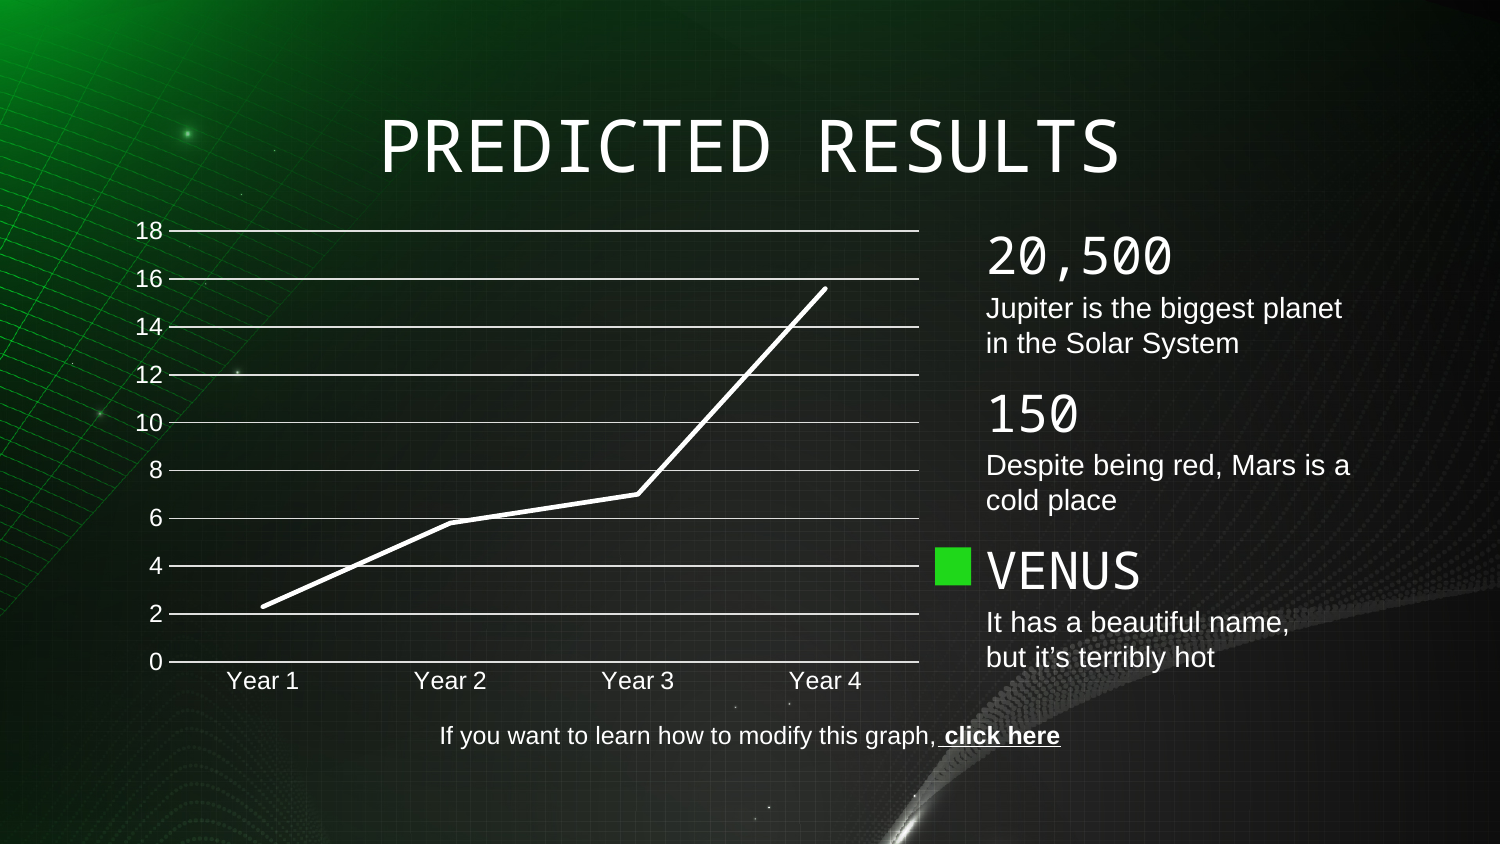

# PREDICTED RESULTS

### Chart

| Category | Serie 1 | Columna2 | Columna1 |
|---|---|---|---|
| Year 1 | 2.3 | None | None |
| Year 2 | 5.8 | None | None |
| Year 3 | 7.0 | None | None |
| Year 4 | 15.6 | None | None |
20,500
Jupiter is the biggest planet in the Solar System
150
Despite being red, Mars is a cold place
VENUS

It has a beautiful name, but it’s terribly hot
If you want to learn how to modify this graph, click here